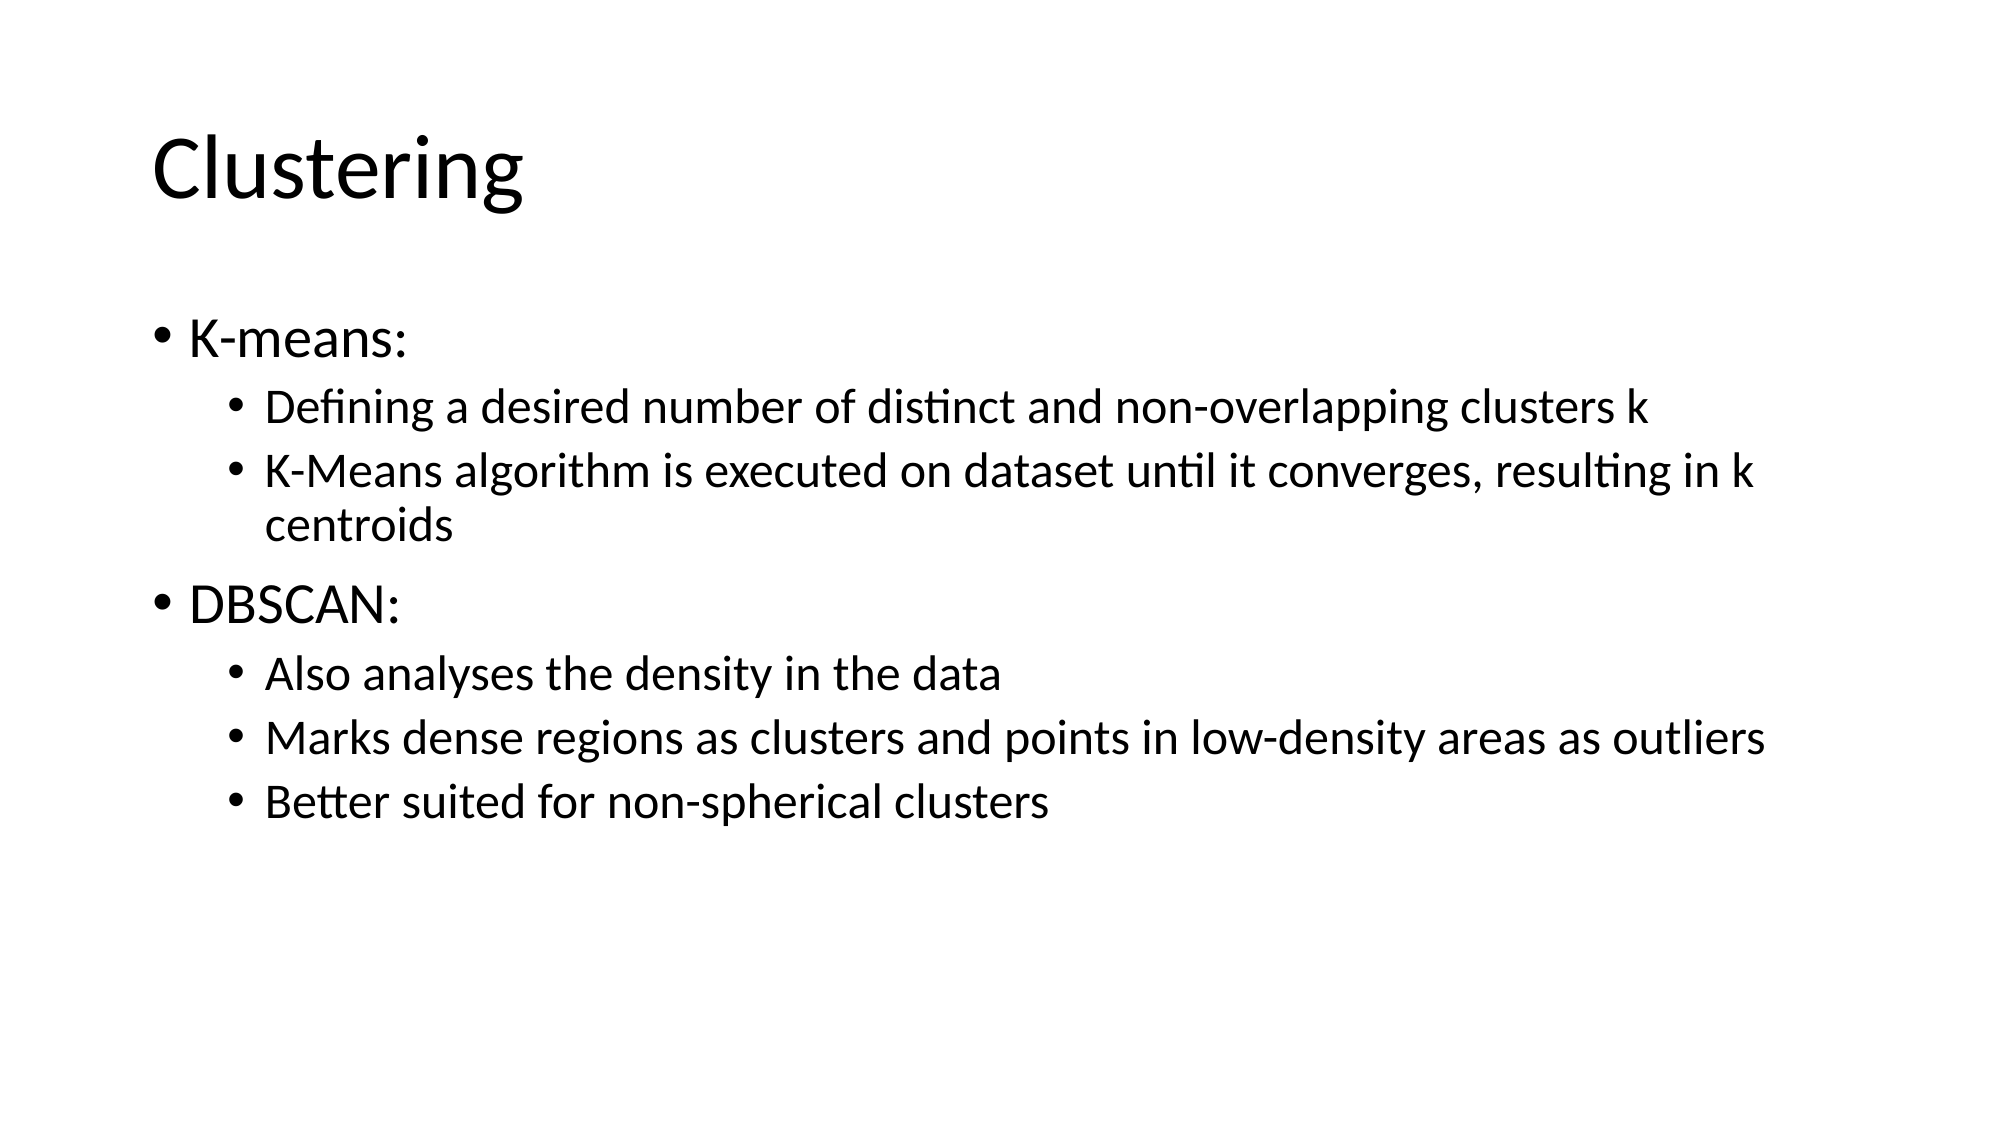

# Clustering
K-means:
Defining a desired number of distinct and non-overlapping clusters k
K-Means algorithm is executed on dataset until it converges, resulting in k centroids
DBSCAN:
Also analyses the density in the data
Marks dense regions as clusters and points in low-density areas as outliers
Better suited for non-spherical clusters